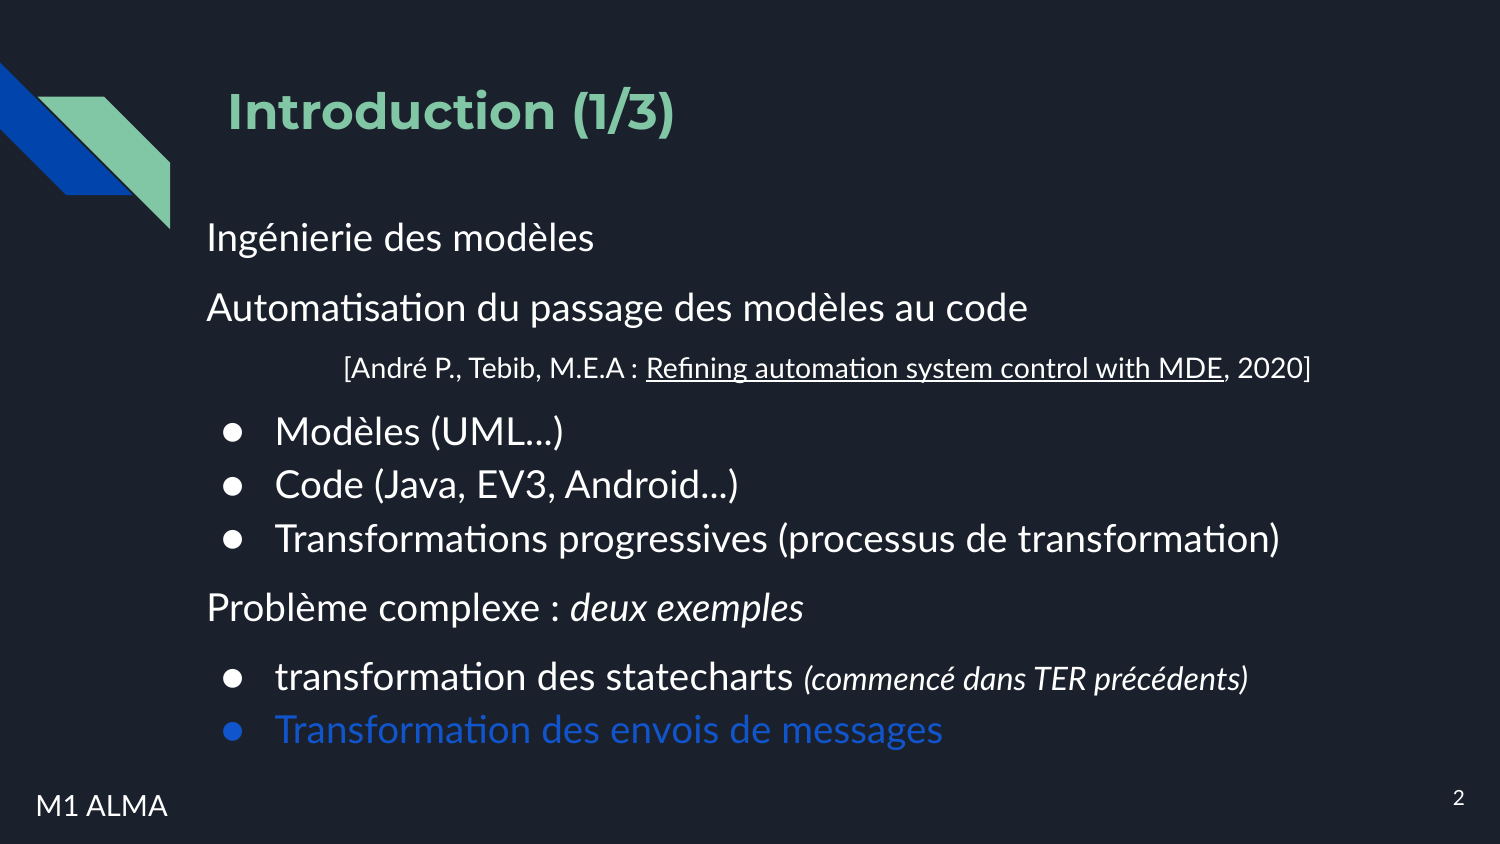

# Introduction (1/3)
Ingénierie des modèles
Automatisation du passage des modèles au code
[André P., Tebib, M.E.A : Refining automation system control with MDE, 2020]
Modèles (UML...)
Code (Java, EV3, Android...)
Transformations progressives (processus de transformation)
Problème complexe : deux exemples
transformation des statecharts (commencé dans TER précédents)
Transformation des envois de messages
2
M1 ALMA